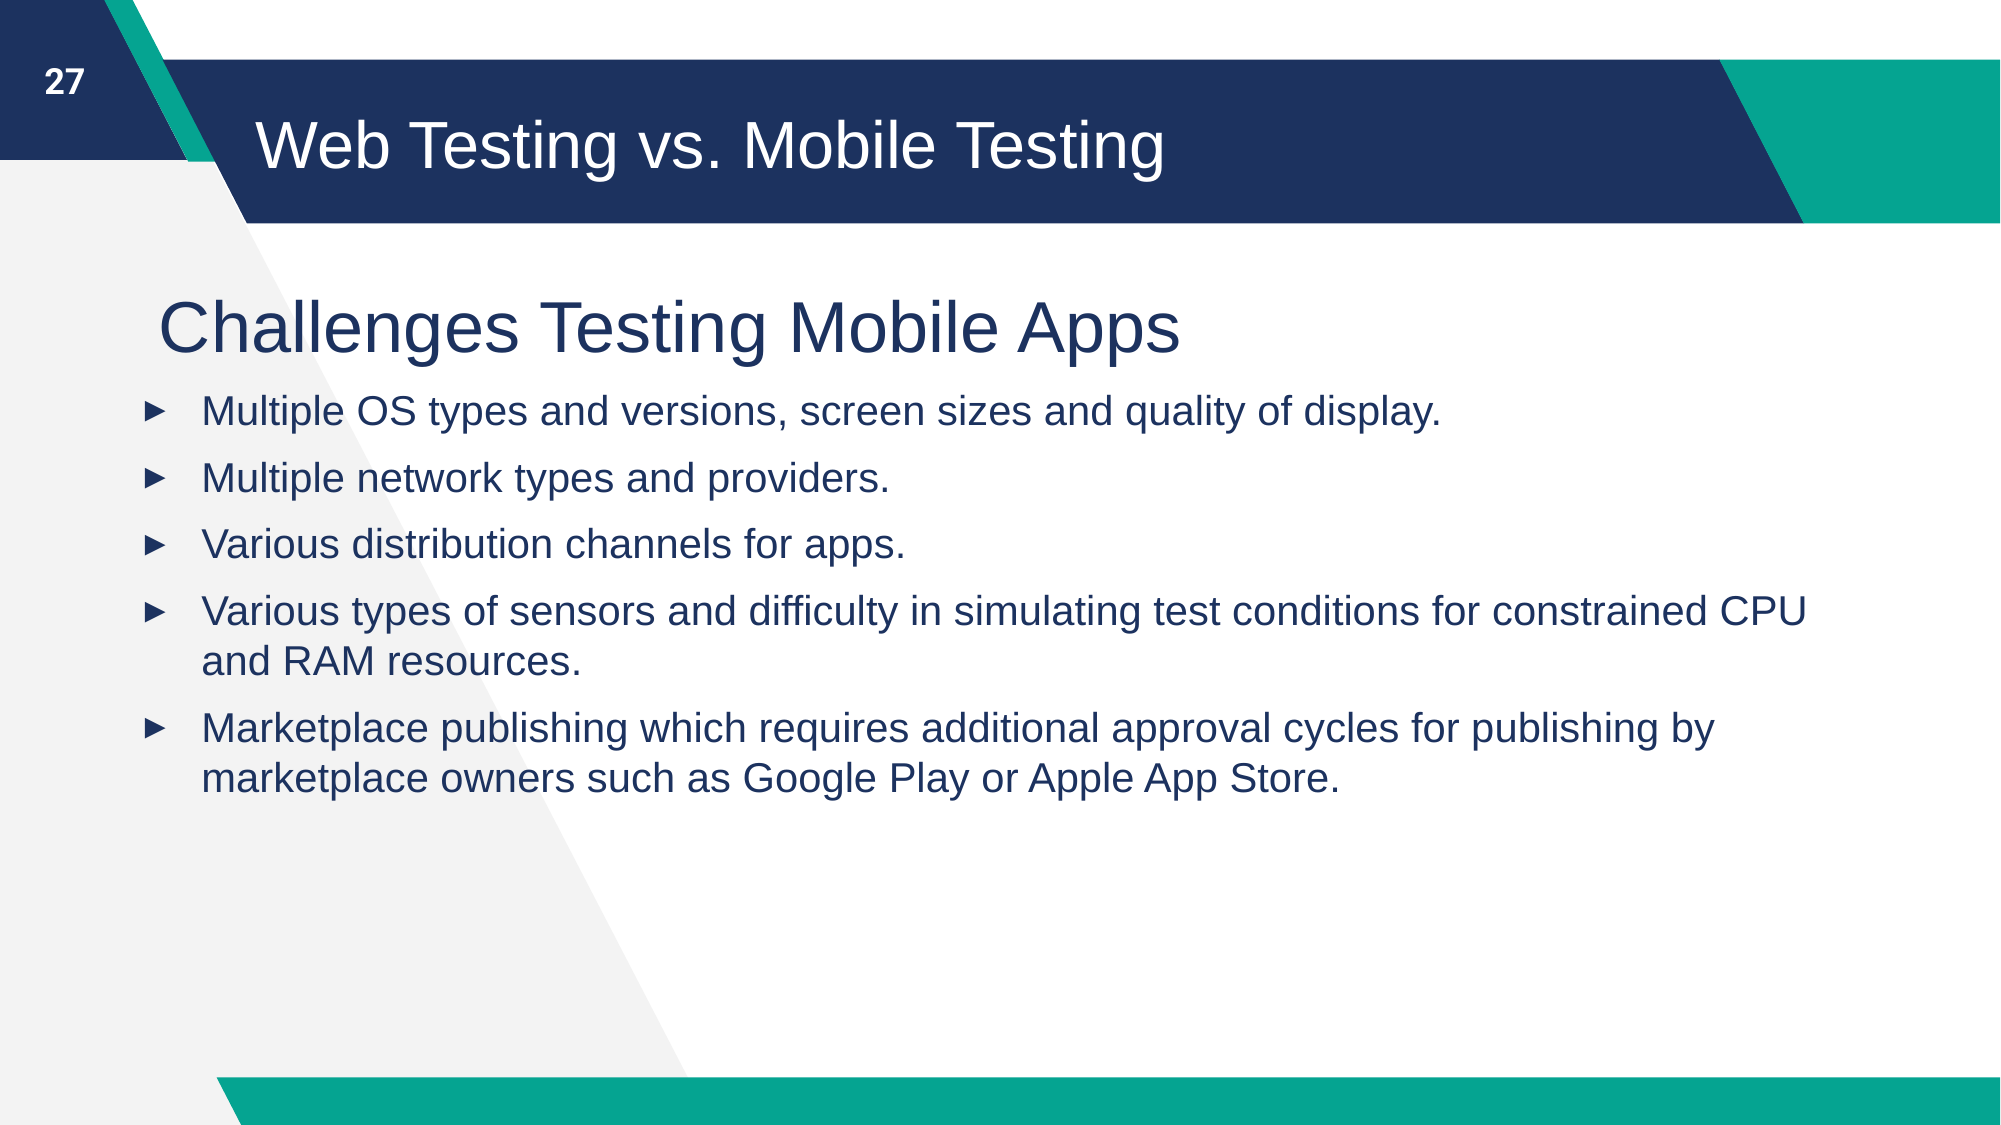

27
# Web Testing vs. Mobile Testing
Challenges Testing Mobile Apps
Multiple OS types and versions, screen sizes and quality of display.
Multiple network types and providers.
Various distribution channels for apps.
Various types of sensors and difficulty in simulating test conditions for constrained CPU and RAM resources.
Marketplace publishing which requires additional approval cycles for publishing by marketplace owners such as Google Play or Apple App Store.